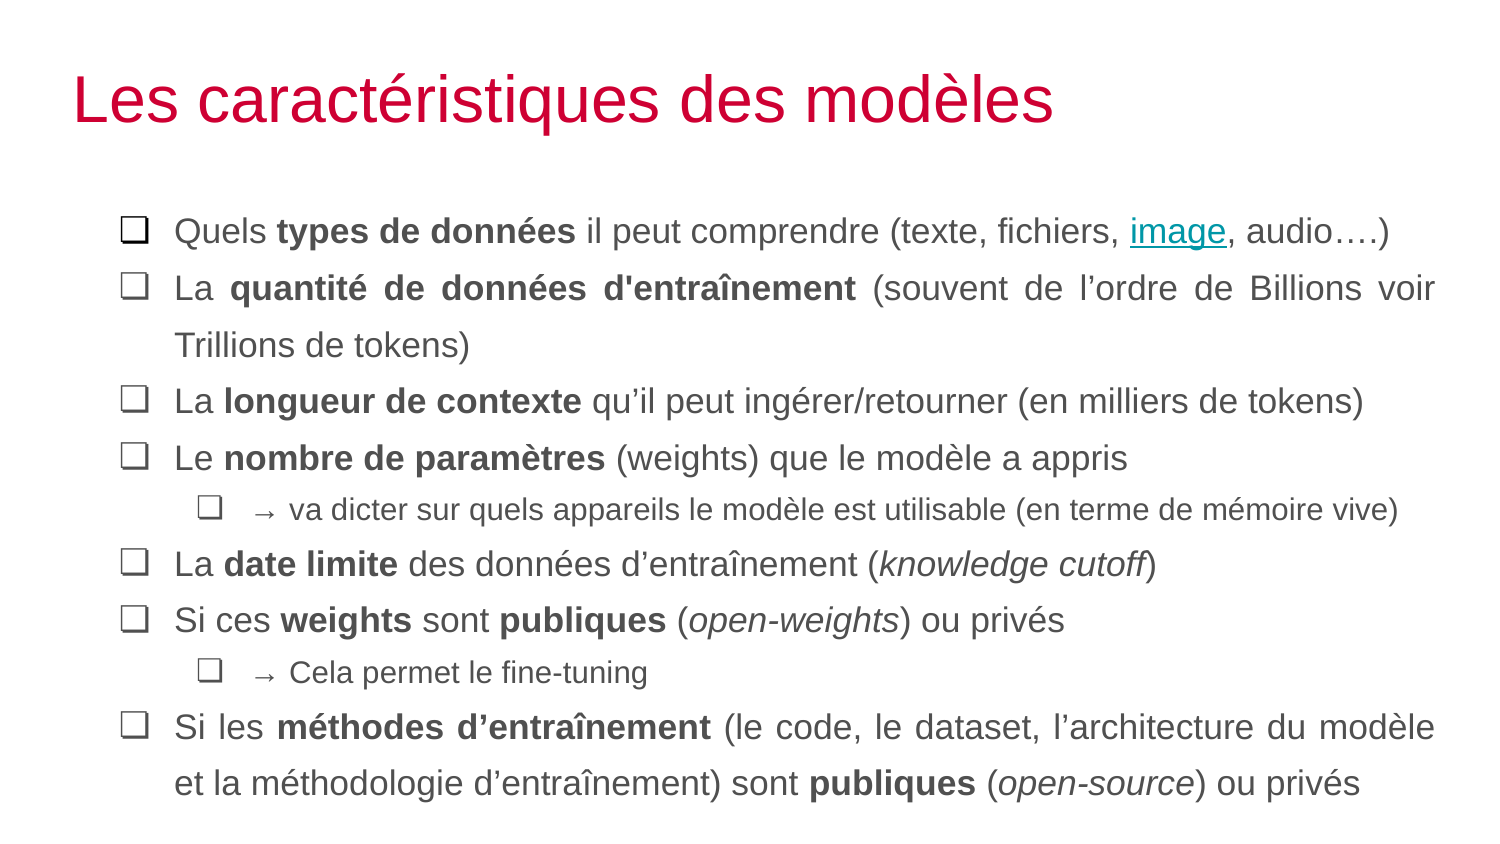

# Les caractéristiques des modèles
Quels types de données il peut comprendre (texte, fichiers, image, audio….)
La quantité de données d'entraînement (souvent de l’ordre de Billions voir Trillions de tokens)
La longueur de contexte qu’il peut ingérer/retourner (en milliers de tokens)
Le nombre de paramètres (weights) que le modèle a appris
→ va dicter sur quels appareils le modèle est utilisable (en terme de mémoire vive)
La date limite des données d’entraînement (knowledge cutoff)
Si ces weights sont publiques (open-weights) ou privés
→ Cela permet le fine-tuning
Si les méthodes d’entraînement (le code, le dataset, l’architecture du modèle et la méthodologie d’entraînement) sont publiques (open-source) ou privés